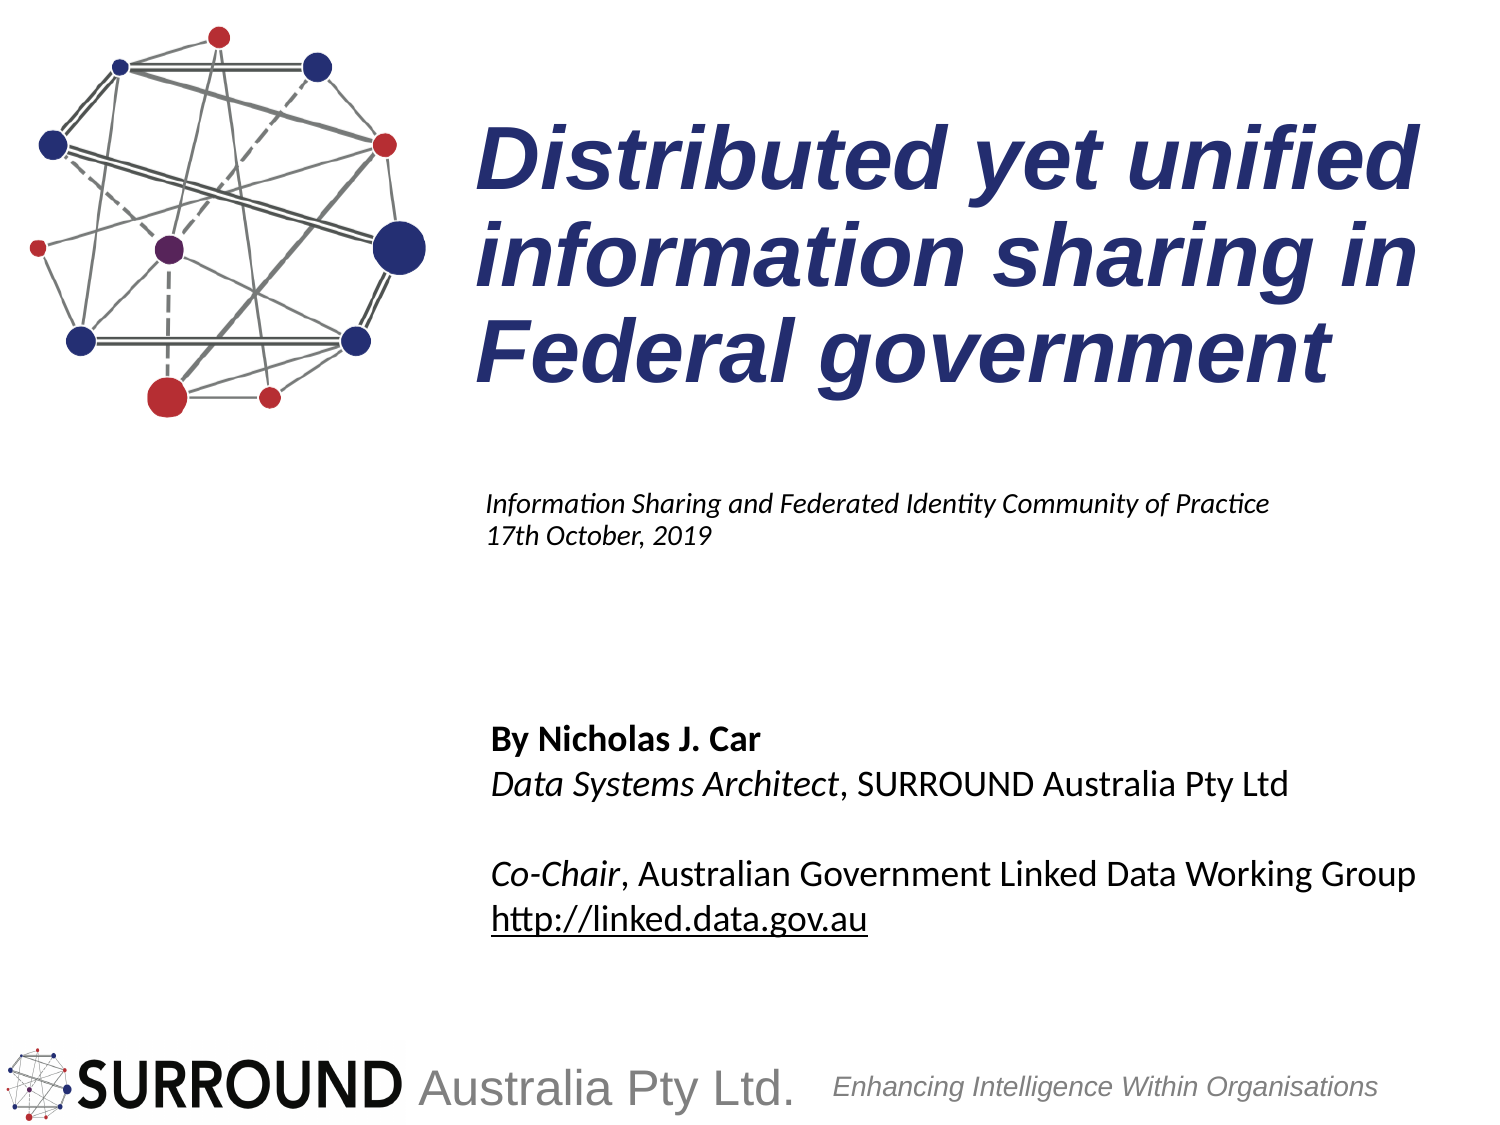

# Distributed yet unified information sharing in Federal government
Information Sharing and Federated Identity Community of Practice
17th October, 2019
By Nicholas J. Car
Data Systems Architect, SURROUND Australia Pty Ltd

Co-Chair, Australian Government Linked Data Working Group
http://linked.data.gov.au